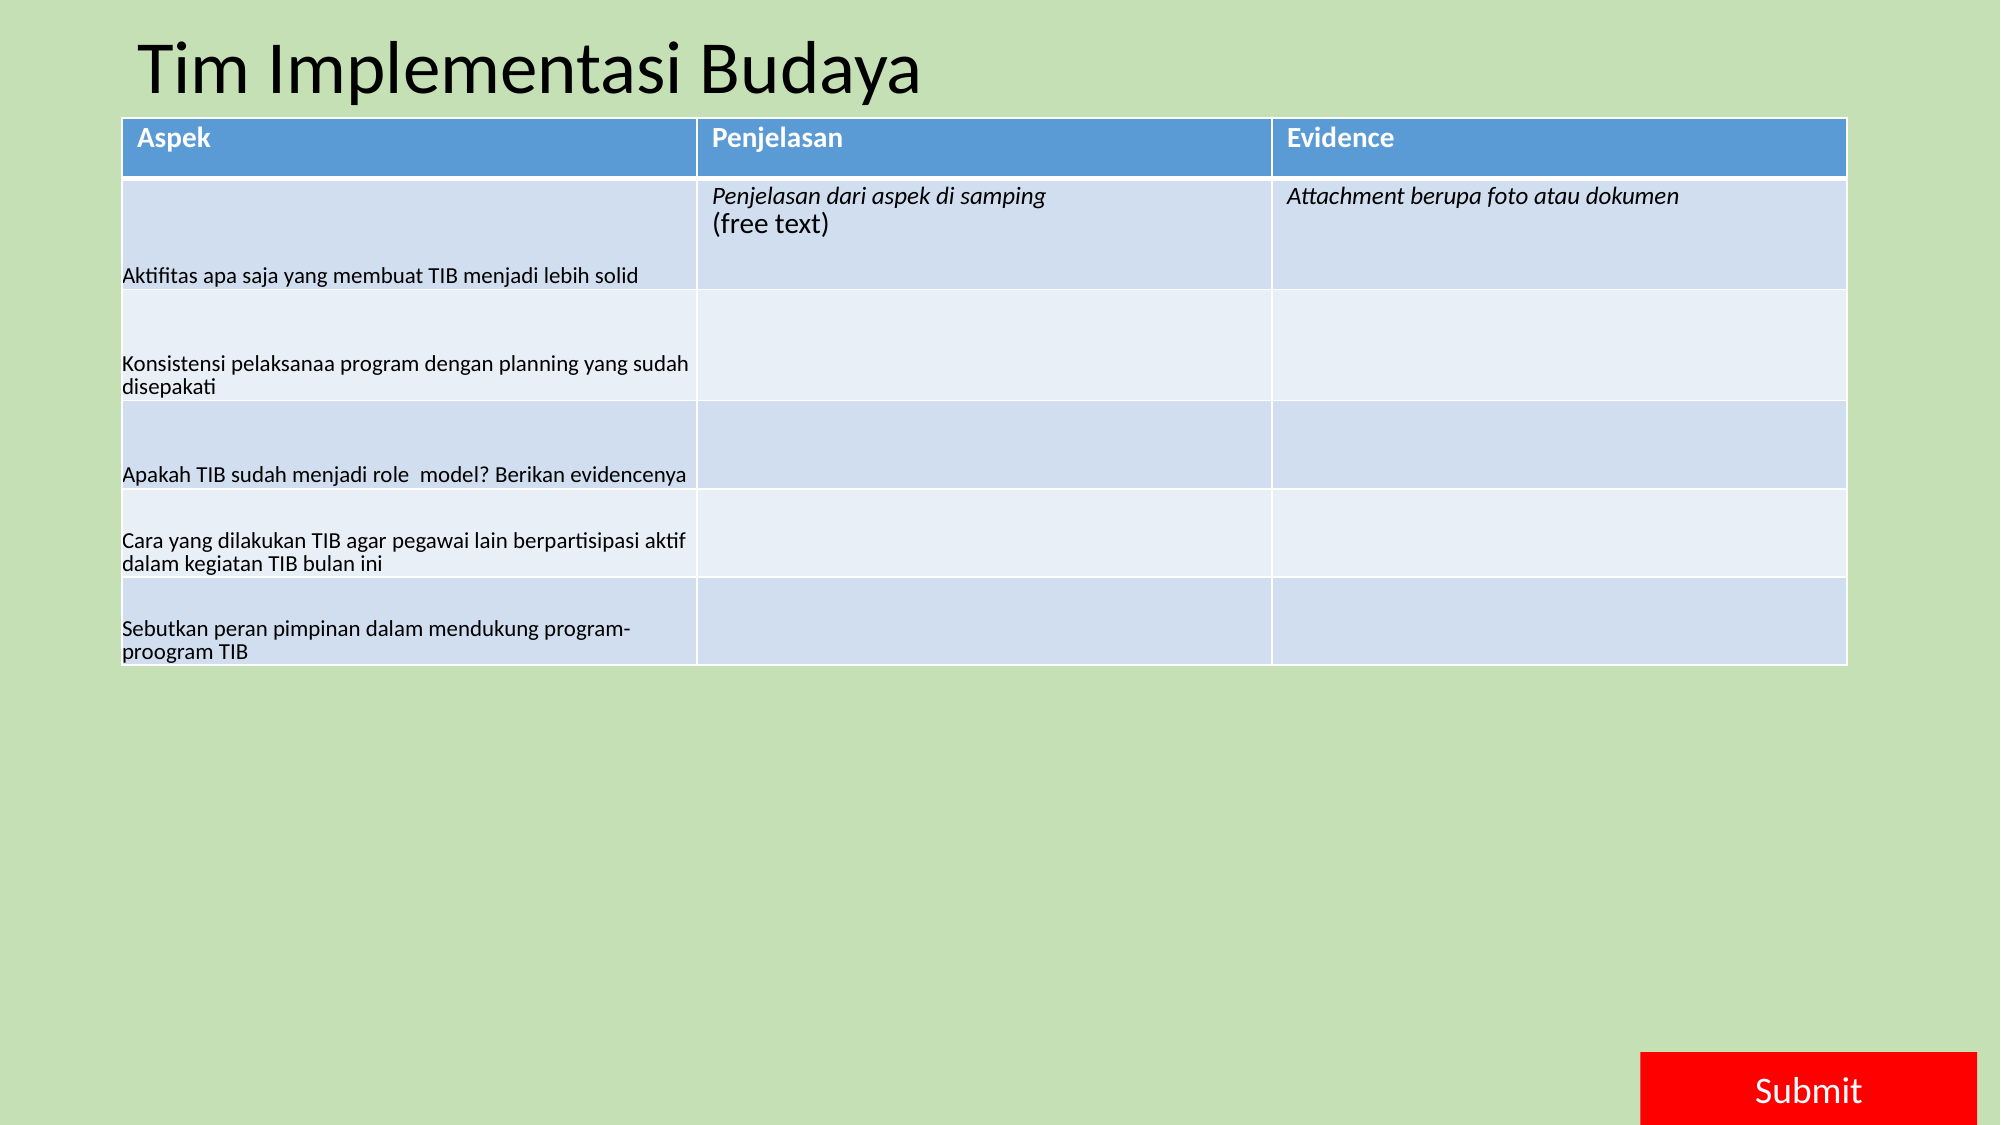

# Tim Implementasi Budaya
| Aspek | Penjelasan | Evidence |
| --- | --- | --- |
| Aktifitas apa saja yang membuat TIB menjadi lebih solid | Penjelasan dari aspek di samping (free text) | Attachment berupa foto atau dokumen |
| Konsistensi pelaksanaa program dengan planning yang sudah disepakati |  |  |
| Apakah TIB sudah menjadi role model? Berikan evidencenya |  |  |
| Cara yang dilakukan TIB agar pegawai lain berpartisipasi aktif dalam kegiatan TIB bulan ini |  |  |
| Sebutkan peran pimpinan dalam mendukung program-proogram TIB |  |  |
Submit